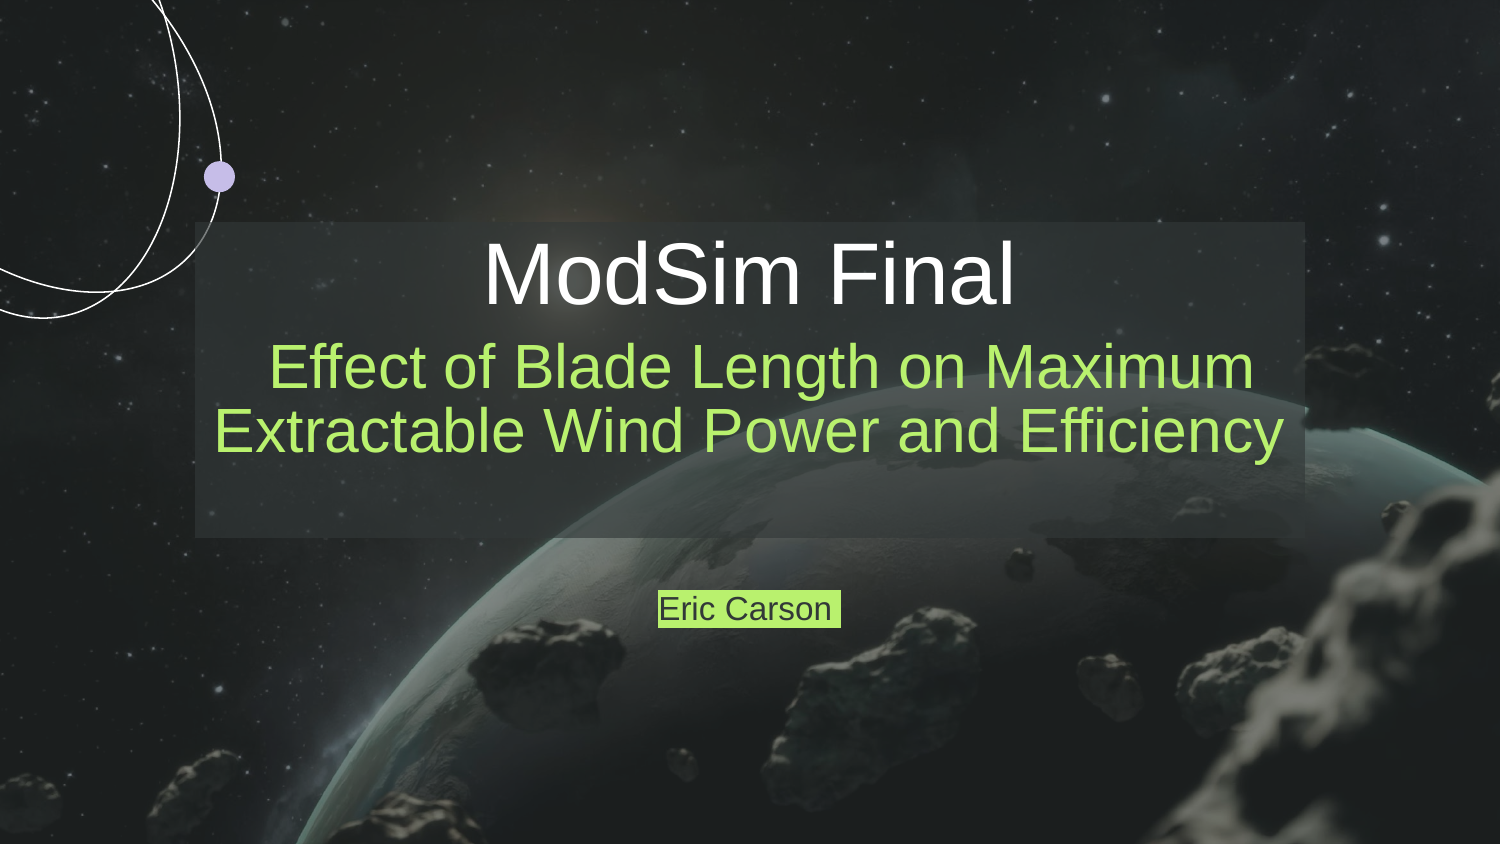

# ModSim Final
 Effect of Blade Length on Maximum Extractable Wind Power and Efficiency
Eric Carson